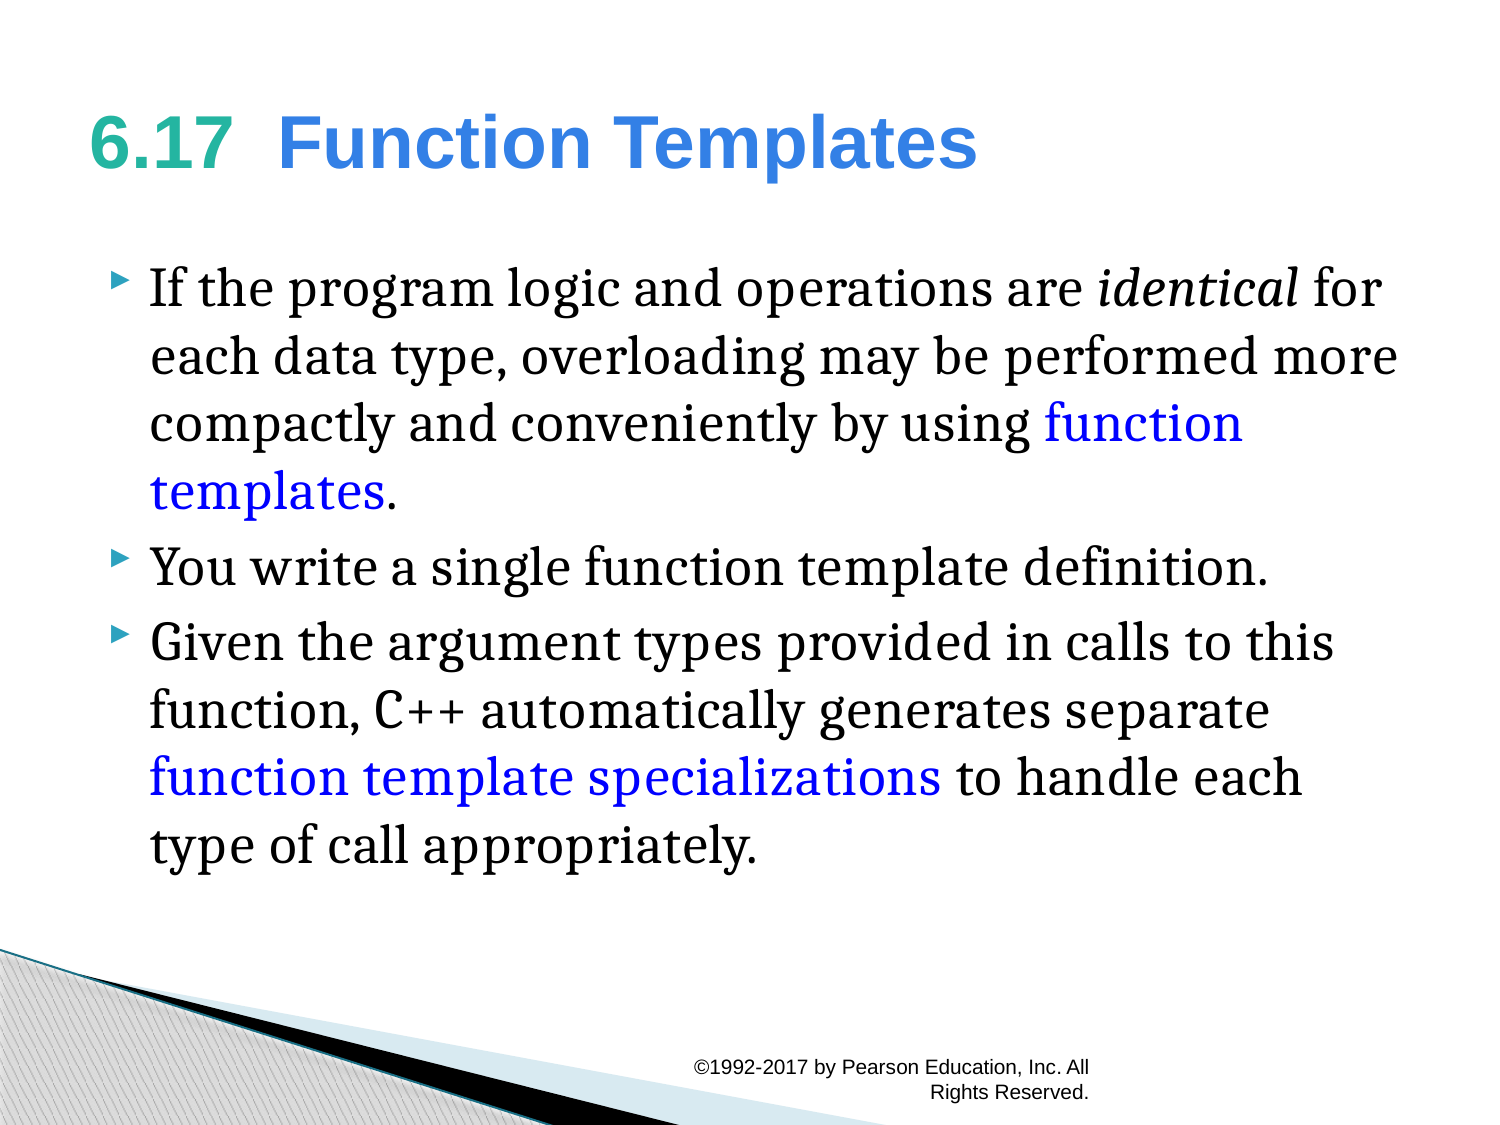

# 6.17  Function Templates
If the program logic and operations are identical for each data type, overloading may be performed more compactly and conveniently by using function templates.
You write a single function template definition.
Given the argument types provided in calls to this function, C++ automatically generates separate function template specializations to handle each type of call appropriately.
©1992-2017 by Pearson Education, Inc. All Rights Reserved.